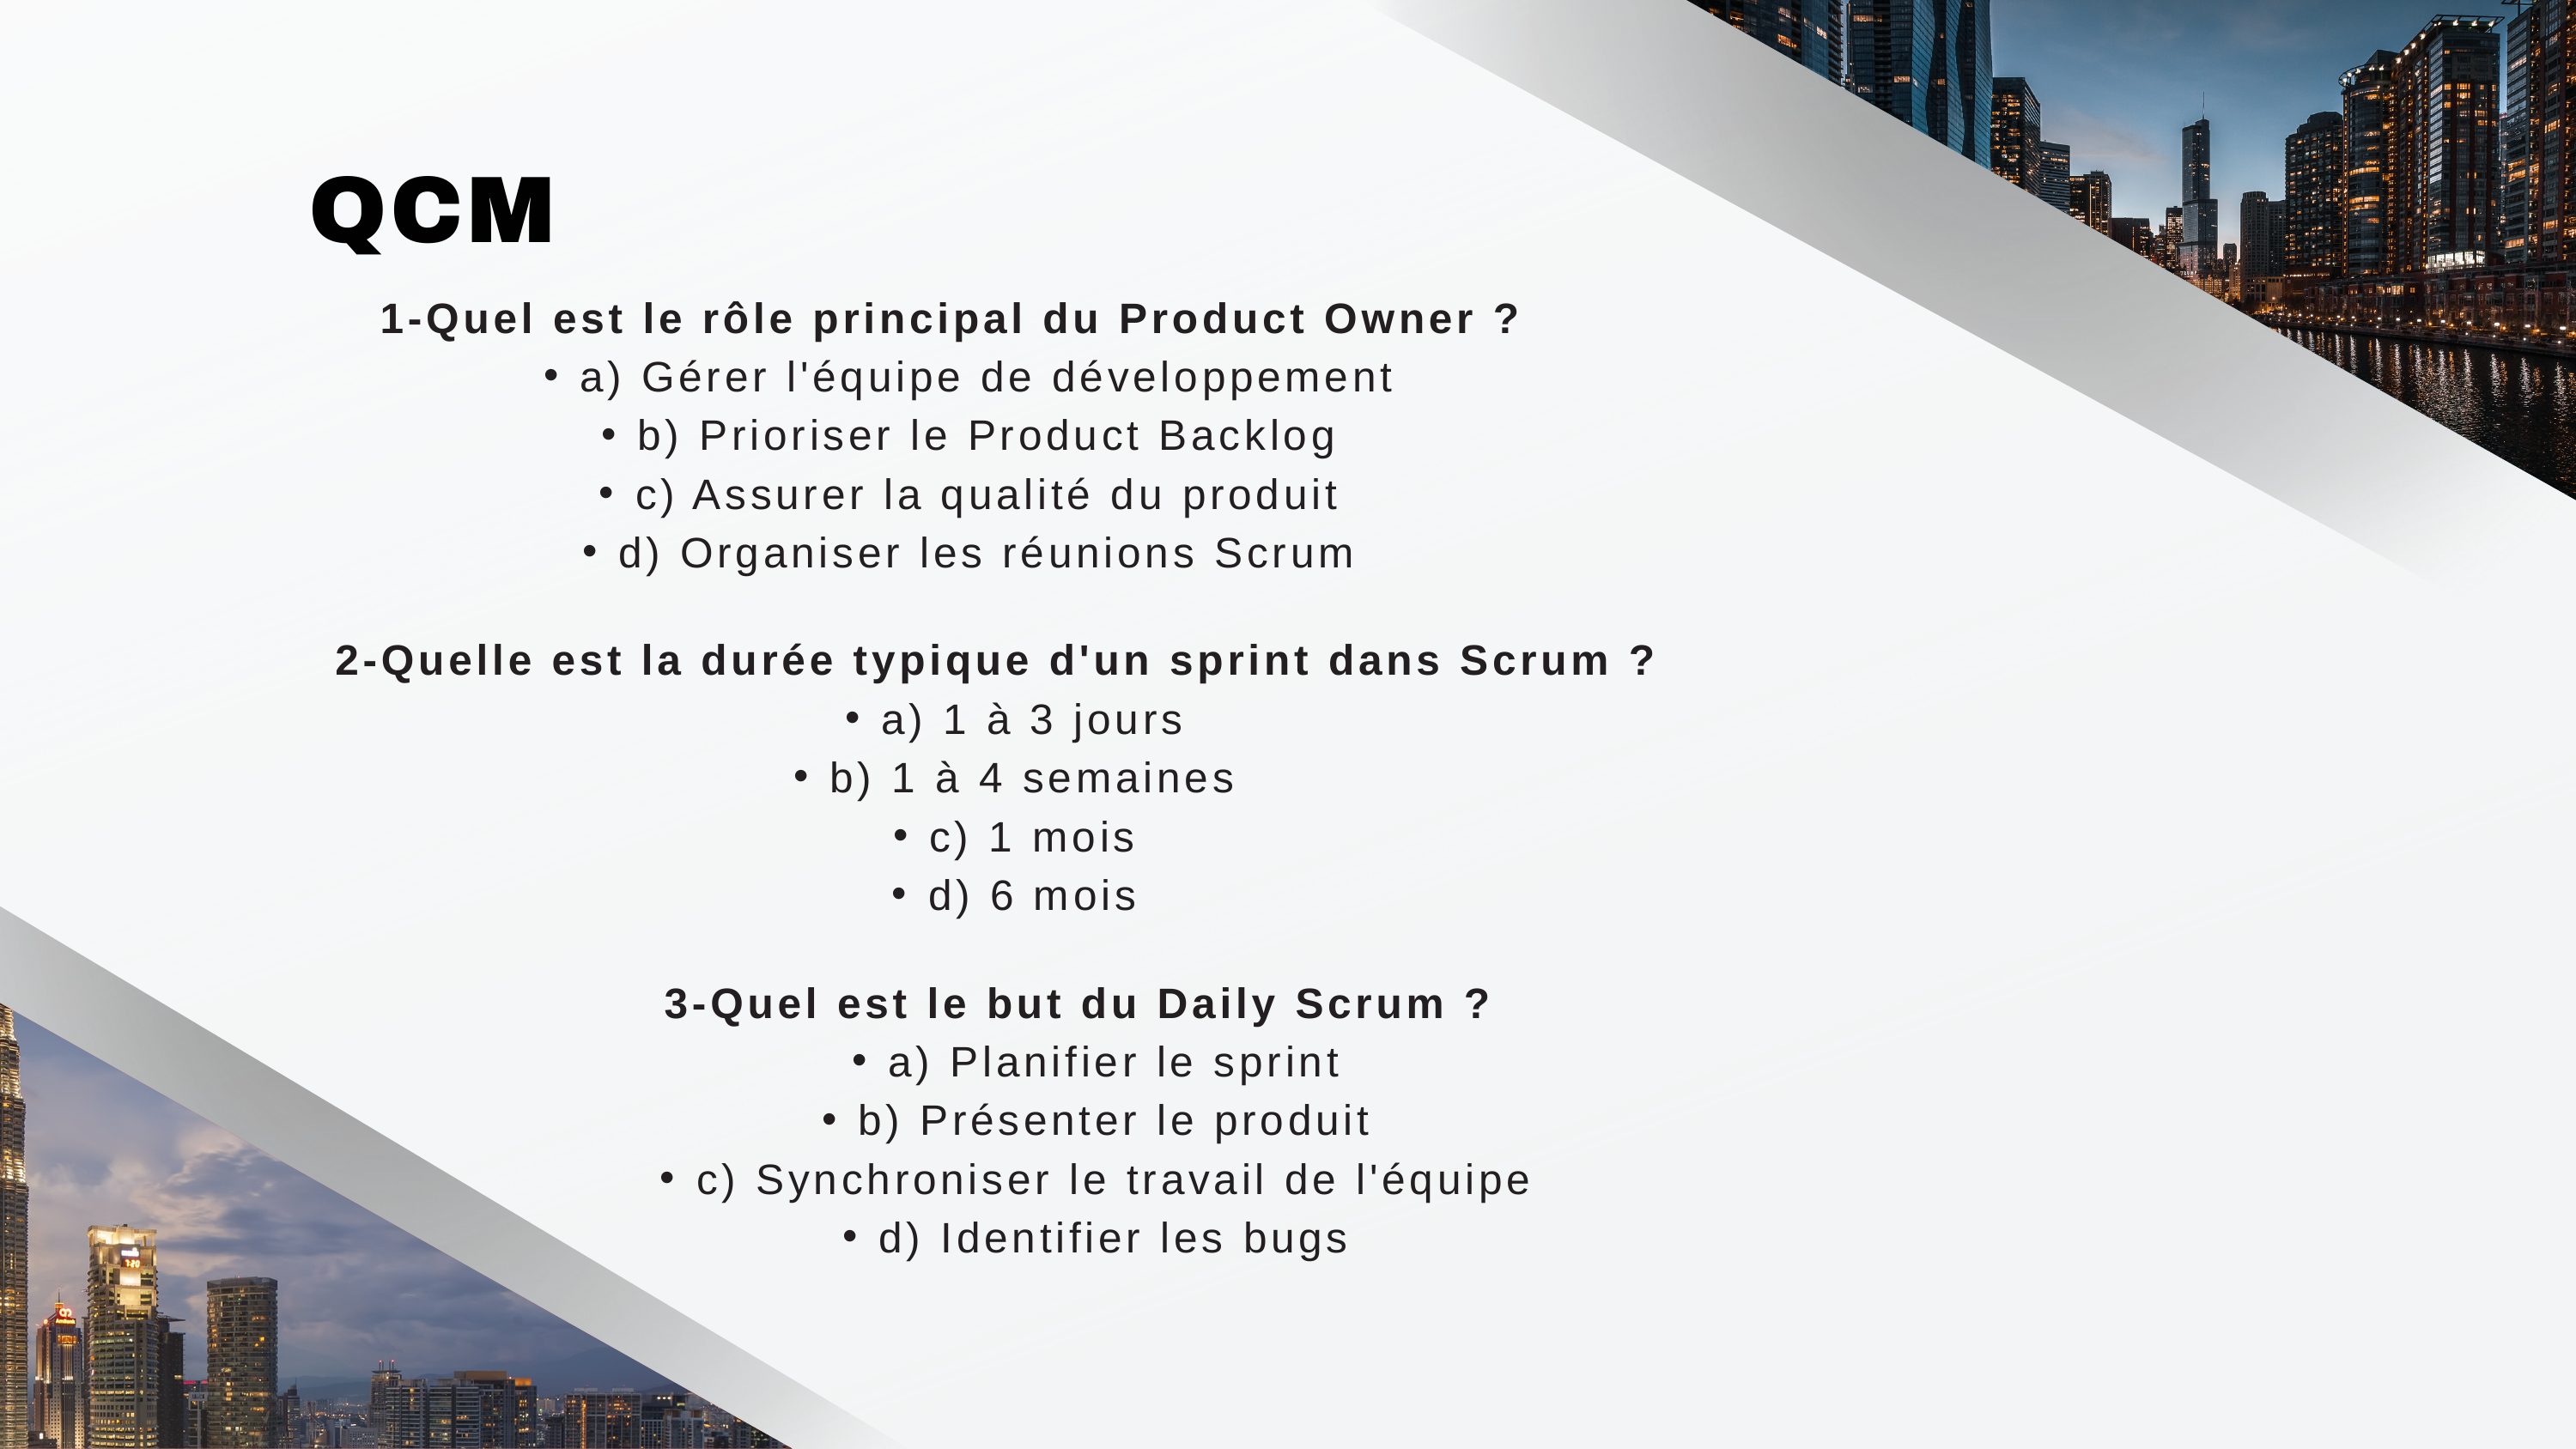

QCM

1-Quel est le rôle principal du Product Owner ?
a) Gérer l'équipe de développement
b) Prioriser le Product Backlog
c) Assurer la qualité du produit
d) Organiser les réunions Scrum

2-Quelle est la durée typique d'un sprint dans Scrum ?
a) 1 à 3 jours
b) 1 à 4 semaines
c) 1 mois
d) 6 mois

3-Quel est le but du Daily Scrum ?
a) Planifier le sprint
b) Présenter le produit
c) Synchroniser le travail de l'équipe
d) Identifier les bugs